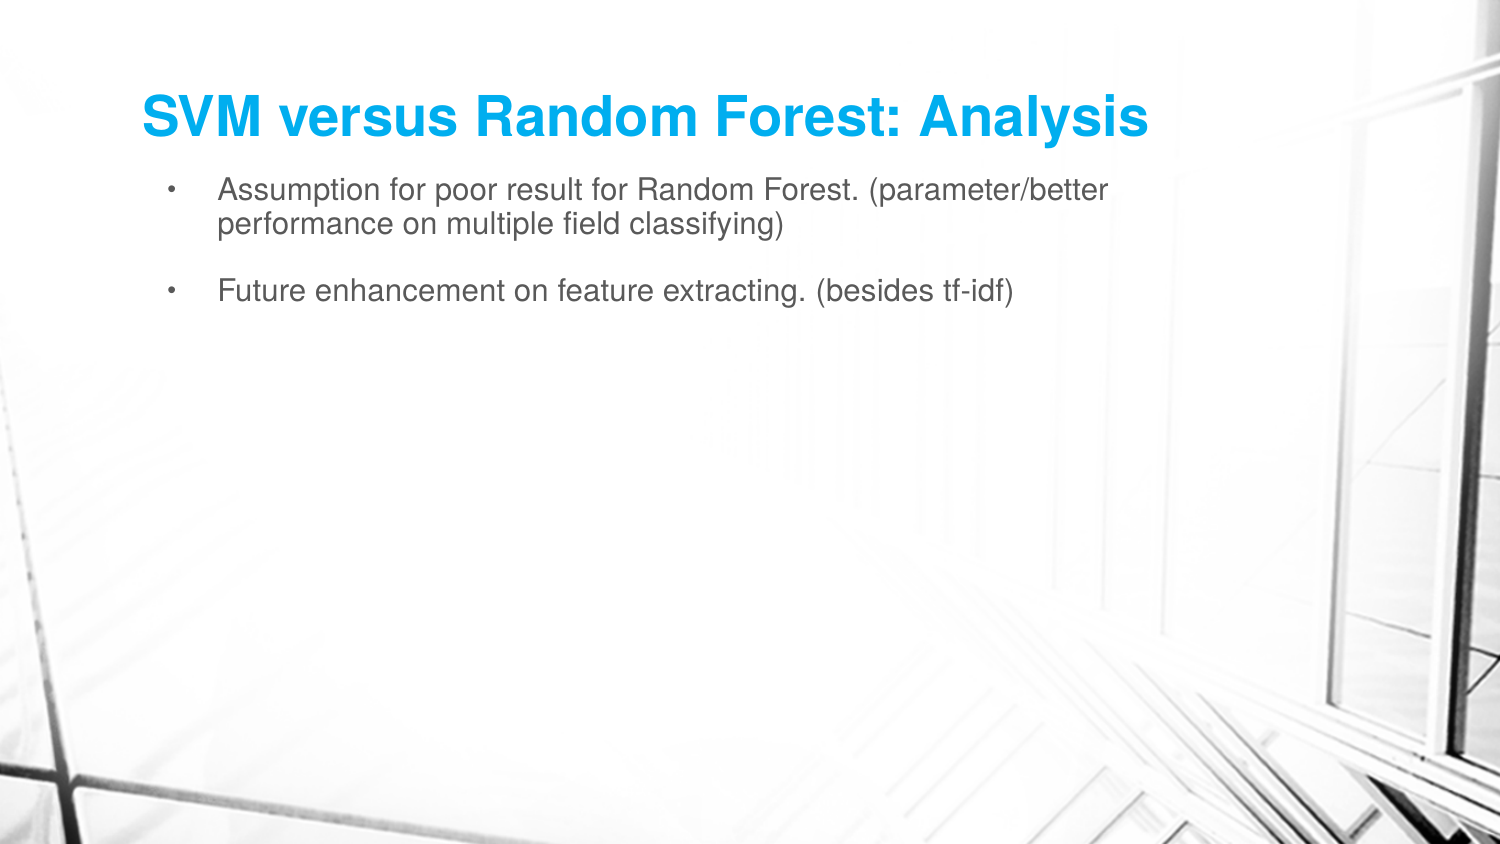

# SVM versus Random Forest: Analysis
Assumption for poor result for Random Forest. (parameter/better performance on multiple field classifying)

Future enhancement on feature extracting. (besides tf-idf)